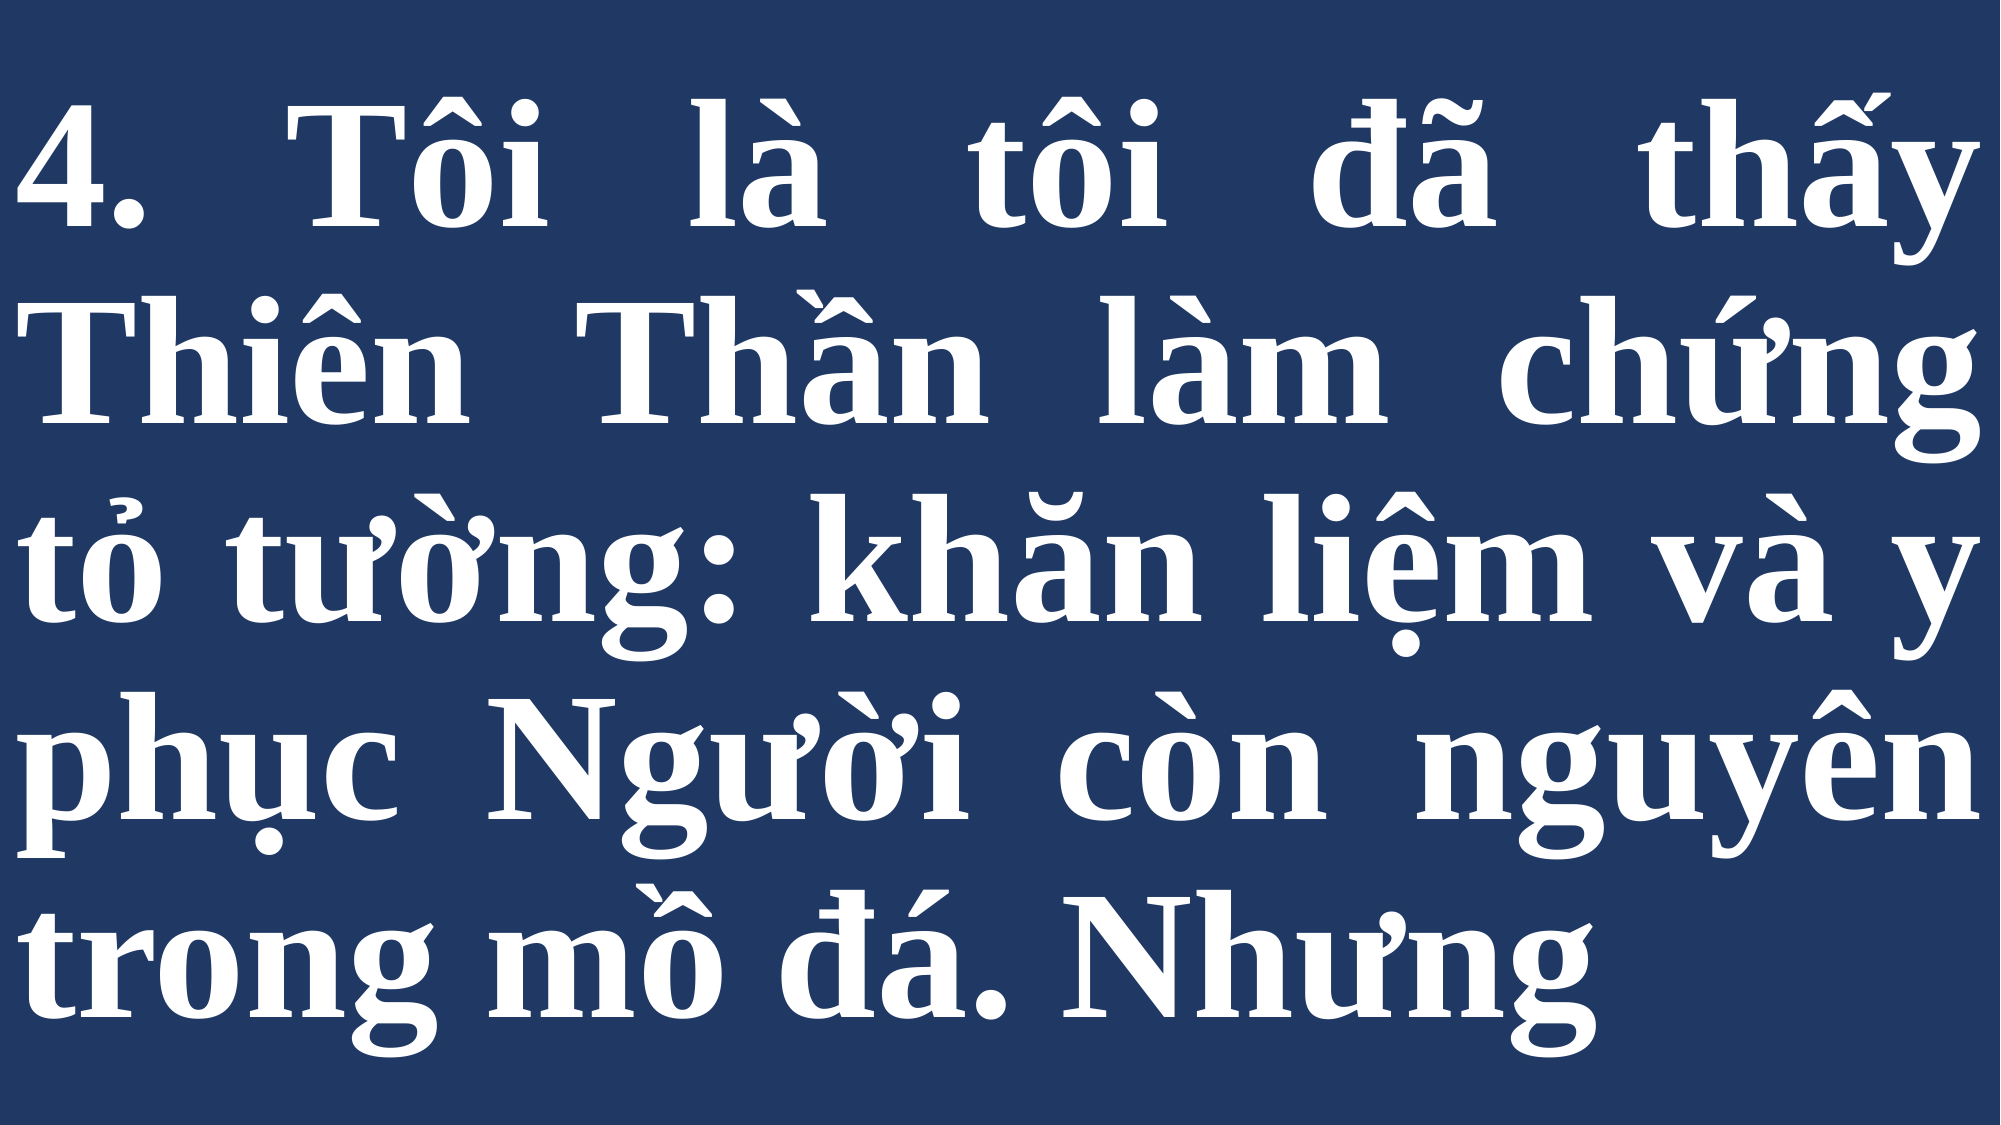

# 4. Tôi là tôi đã thấy Thiên Thần làm chứng tỏ tường: khăn liệm và y phục Người còn nguyên trong mồ đá. Nhưng